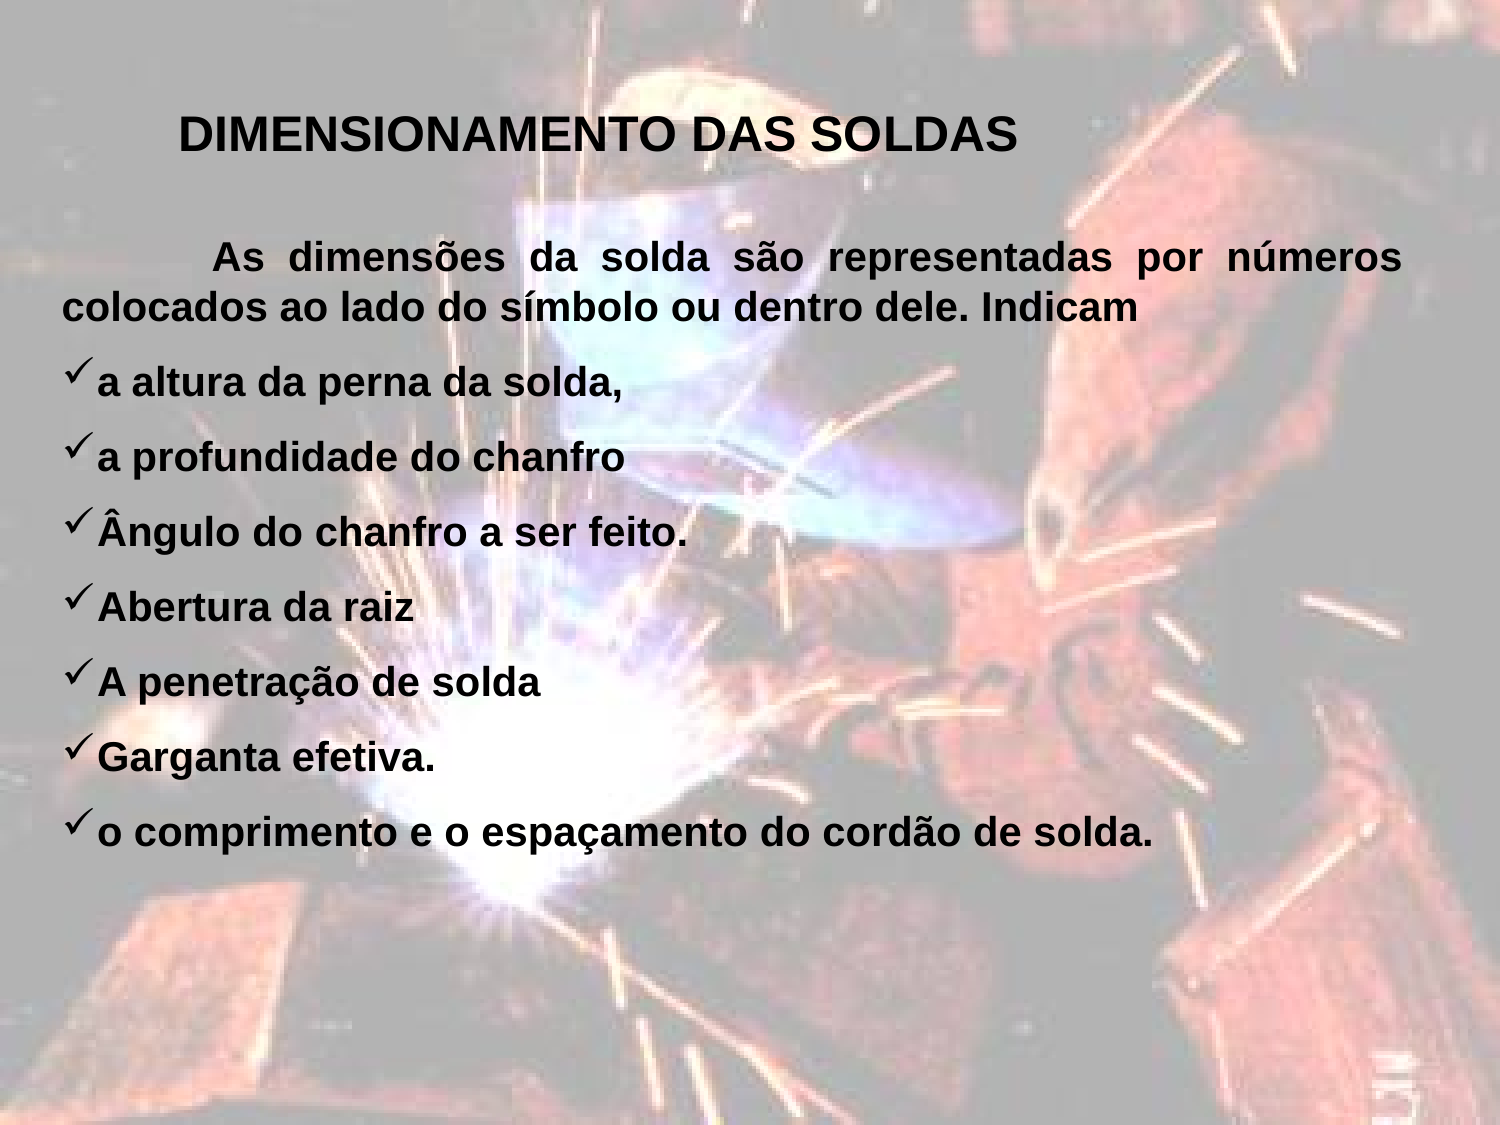

DIMENSIONAMENTO DAS SOLDAS
	As dimensões da solda são representadas por números colocados ao lado do símbolo ou dentro dele. Indicam
a altura da perna da solda,
a profundidade do chanfro
Ângulo do chanfro a ser feito.
Abertura da raiz
A penetração de solda
Garganta efetiva.
o comprimento e o espaçamento do cordão de solda.